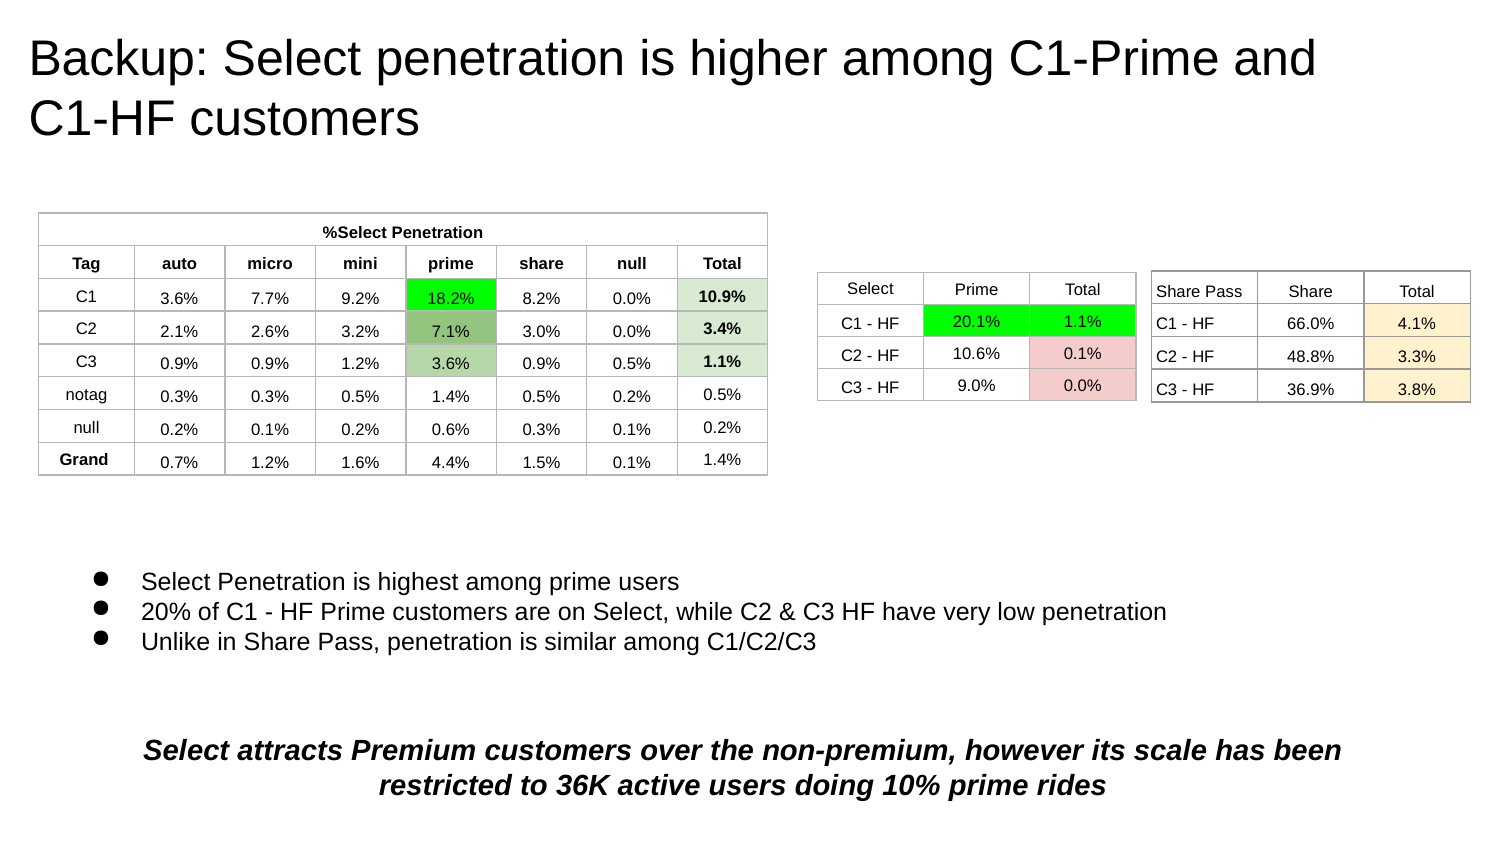

# Backup: Select penetration is higher among C1-Prime and C1-HF customers
| %Select Penetration |  |  |  |  |  |  |  |
| --- | --- | --- | --- | --- | --- | --- | --- |
| Tag | auto | micro | mini | prime | share | null | Total |
| C1 | 3.6% | 7.7% | 9.2% | 18.2% | 8.2% | 0.0% | 10.9% |
| C2 | 2.1% | 2.6% | 3.2% | 7.1% | 3.0% | 0.0% | 3.4% |
| C3 | 0.9% | 0.9% | 1.2% | 3.6% | 0.9% | 0.5% | 1.1% |
| notag | 0.3% | 0.3% | 0.5% | 1.4% | 0.5% | 0.2% | 0.5% |
| null | 0.2% | 0.1% | 0.2% | 0.6% | 0.3% | 0.1% | 0.2% |
| Grand | 0.7% | 1.2% | 1.6% | 4.4% | 1.5% | 0.1% | 1.4% |
| Share Pass | Share | Total |
| --- | --- | --- |
| C1 - HF | 66.0% | 4.1% |
| C2 - HF | 48.8% | 3.3% |
| C3 - HF | 36.9% | 3.8% |
| Select | Prime | Total |
| --- | --- | --- |
| C1 - HF | 20.1% | 1.1% |
| C2 - HF | 10.6% | 0.1% |
| C3 - HF | 9.0% | 0.0% |
Select Penetration is highest among prime users
20% of C1 - HF Prime customers are on Select, while C2 & C3 HF have very low penetration
Unlike in Share Pass, penetration is similar among C1/C2/C3
Select attracts Premium customers over the non-premium, however its scale has been restricted to 36K active users doing 10% prime rides